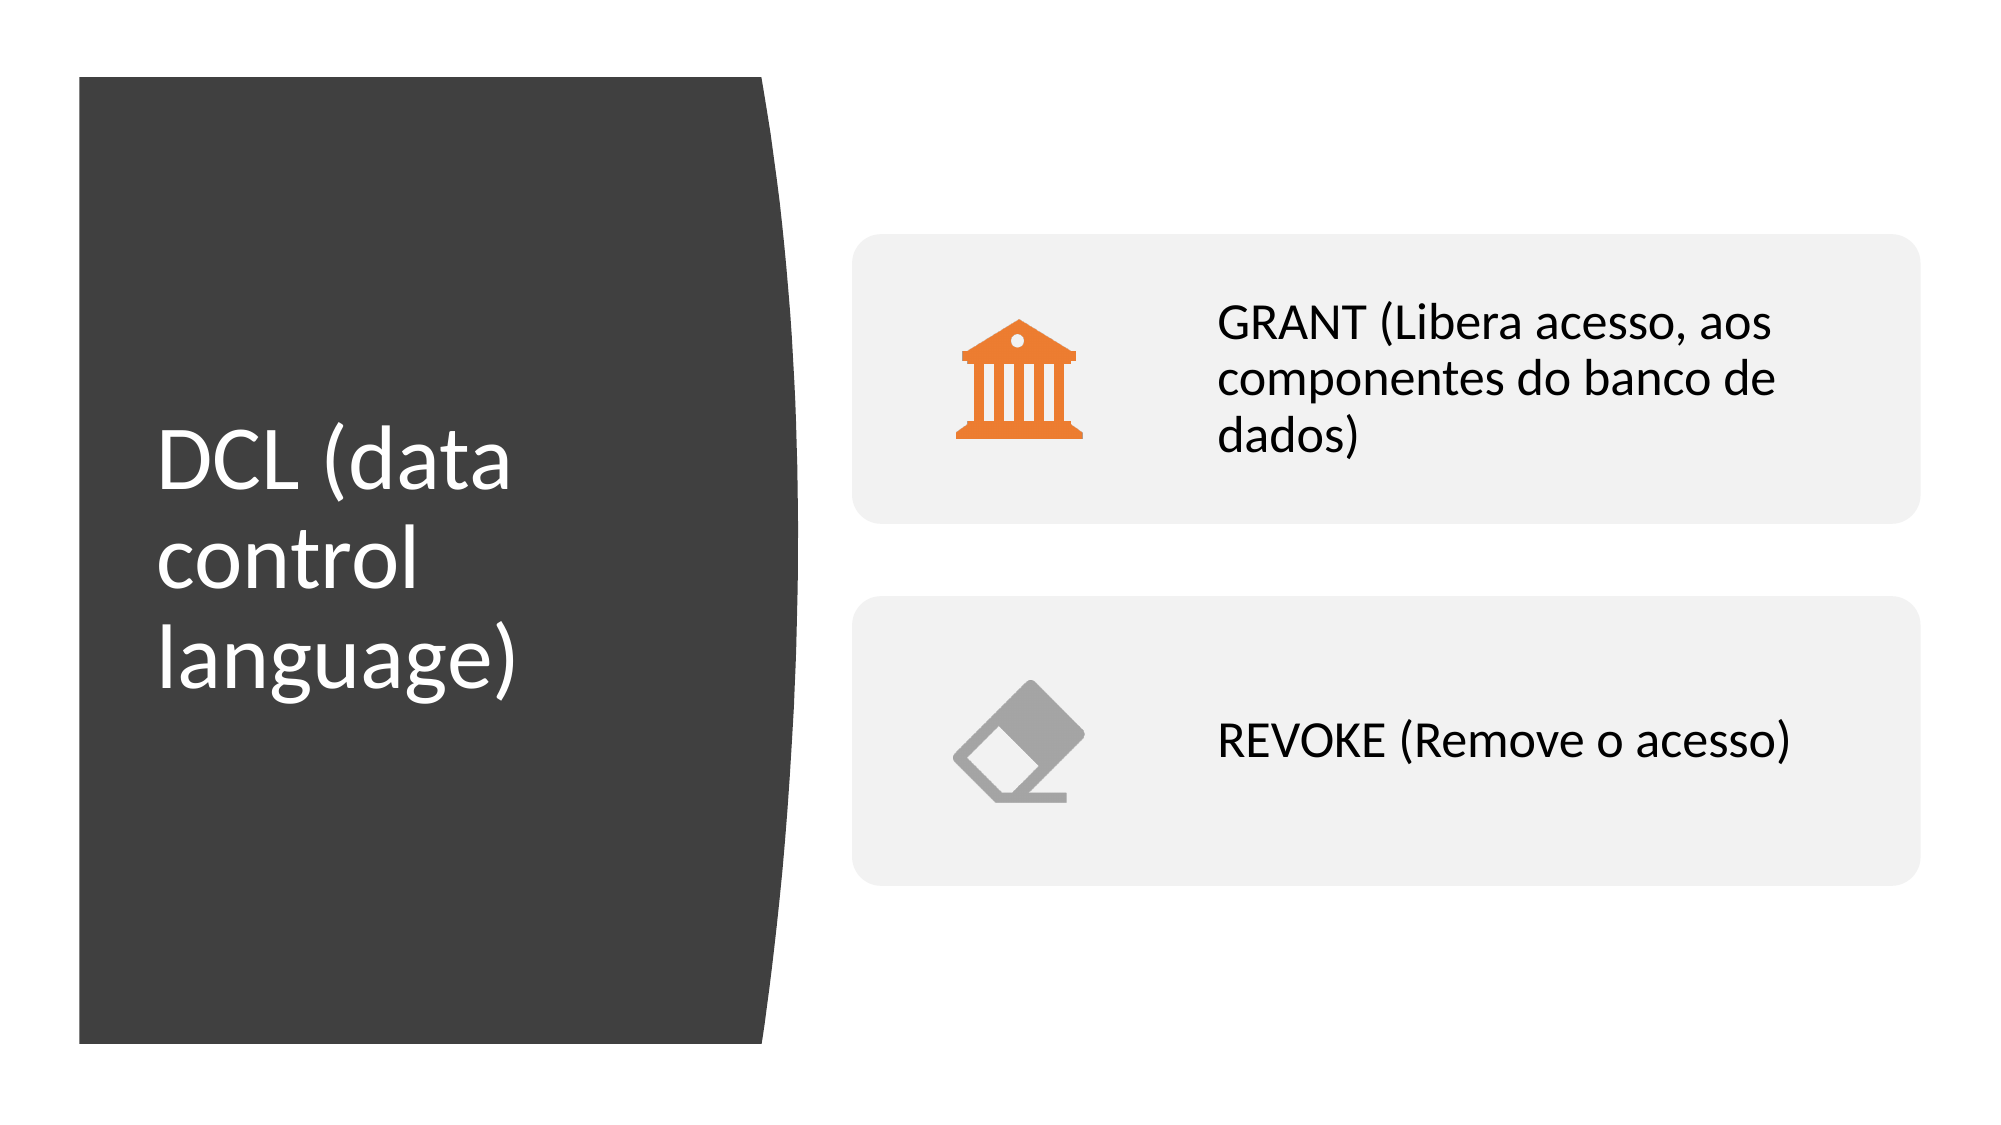

GRANT (Libera acesso, aos componentes do banco de dados)
REVOKE (Remove o acesso)

# DCL (data control language)